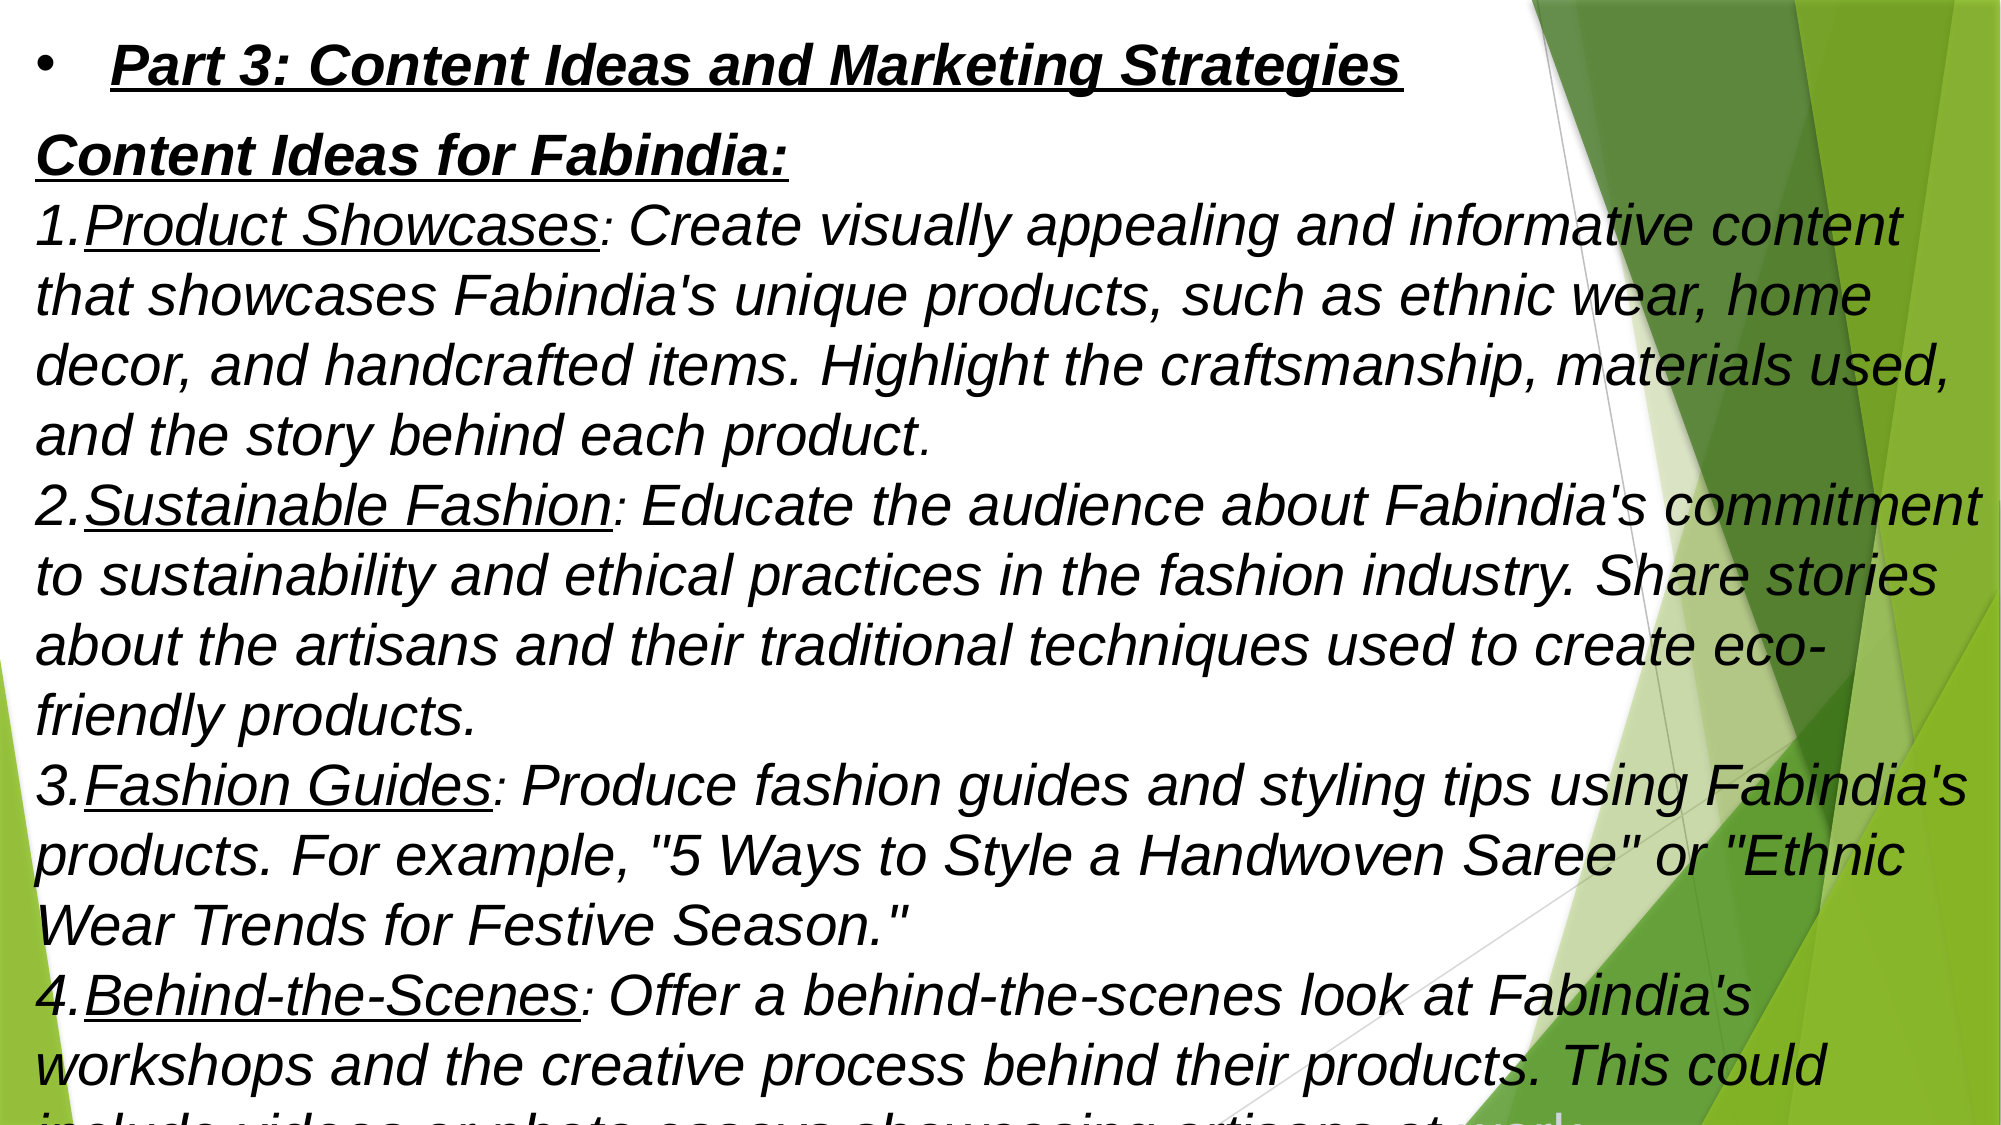

Part 3: Content Ideas and Marketing Strategies

Content Ideas for Fabindia:
Product Showcases: Create visually appealing and informative content that showcases Fabindia's unique products, such as ethnic wear, home decor, and handcrafted items. Highlight the craftsmanship, materials used, and the story behind each product.
Sustainable Fashion: Educate the audience about Fabindia's commitment to sustainability and ethical practices in the fashion industry. Share stories about the artisans and their traditional techniques used to create eco-friendly products.
Fashion Guides: Produce fashion guides and styling tips using Fabindia's products. For example, "5 Ways to Style a Handwoven Saree" or "Ethnic Wear Trends for Festive Season."
Behind-the-Scenes: Offer a behind-the-scenes look at Fabindia's workshops and the creative process behind their products. This could include videos or photo essays showcasing artisans at work.